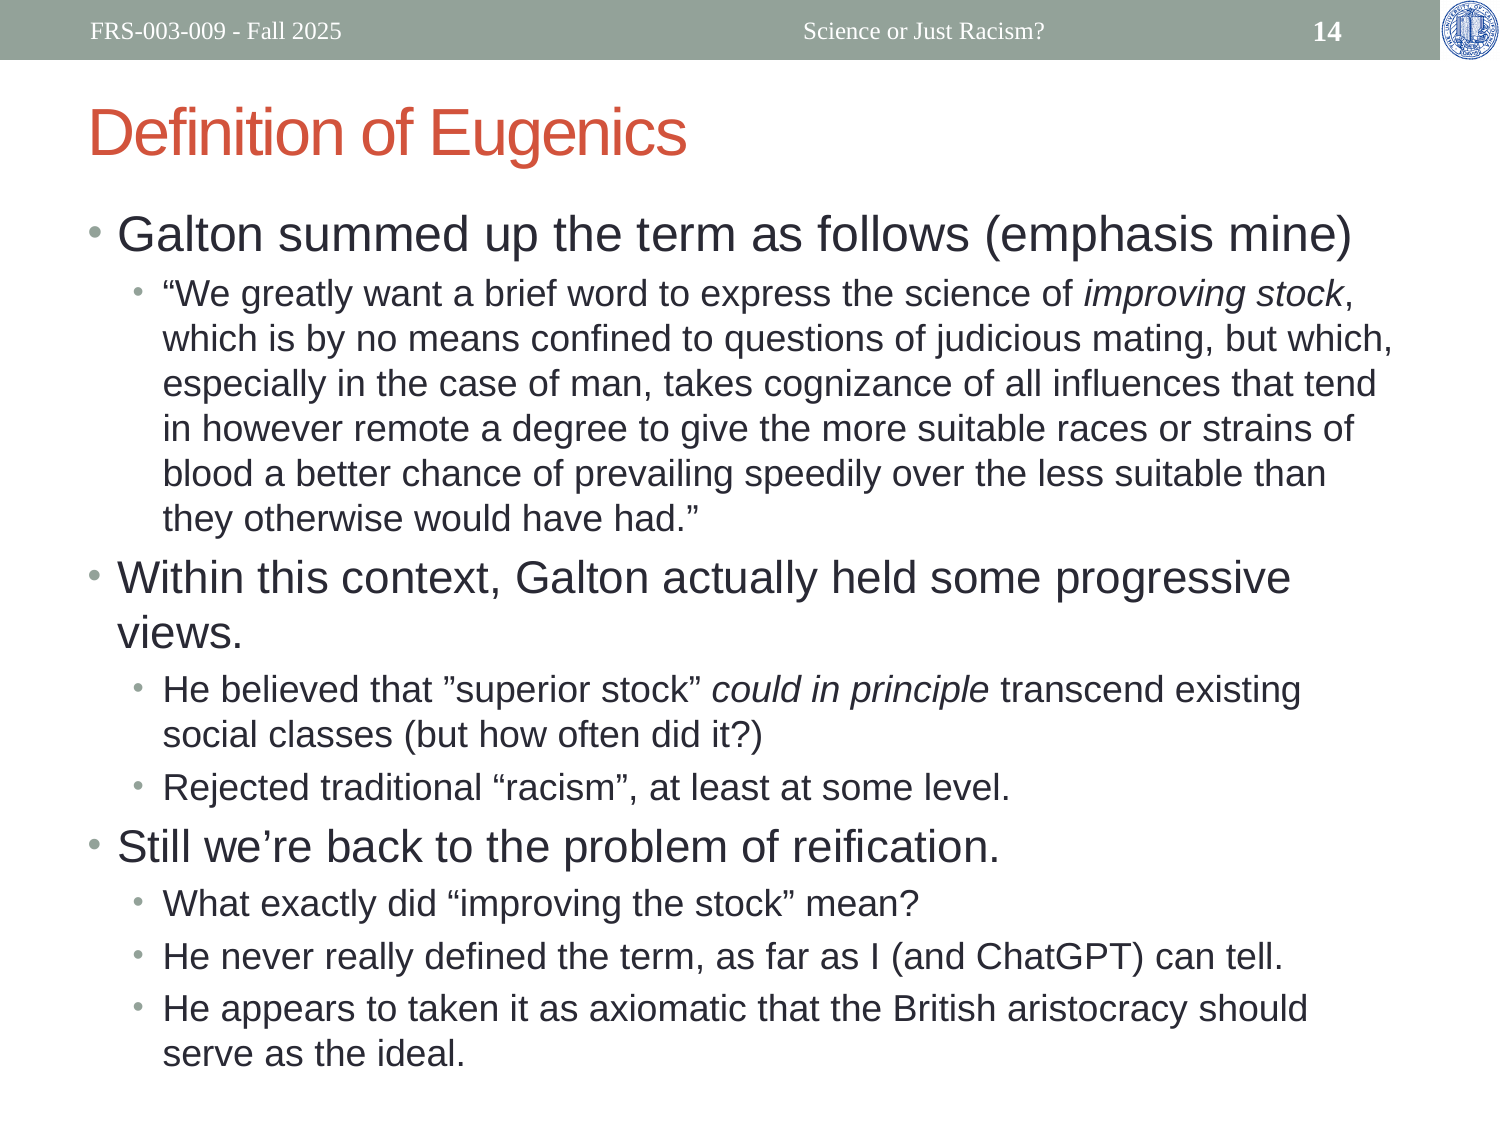

FRS-003-009 - Fall 2025
Science or Just Racism?
14
# Definition of Eugenics
Galton summed up the term as follows (emphasis mine)
“We greatly want a brief word to express the science of improving stock, which is by no means confined to questions of judicious mating, but which, especially in the case of man, takes cognizance of all influences that tend in however remote a degree to give the more suitable races or strains of blood a better chance of prevailing speedily over the less suitable than they otherwise would have had.”
Within this context, Galton actually held some progressive views.
He believed that ”superior stock” could in principle transcend existing social classes (but how often did it?)
Rejected traditional “racism”, at least at some level.
Still we’re back to the problem of reification.
What exactly did “improving the stock” mean?
He never really defined the term, as far as I (and ChatGPT) can tell.
He appears to taken it as axiomatic that the British aristocracy should serve as the ideal.